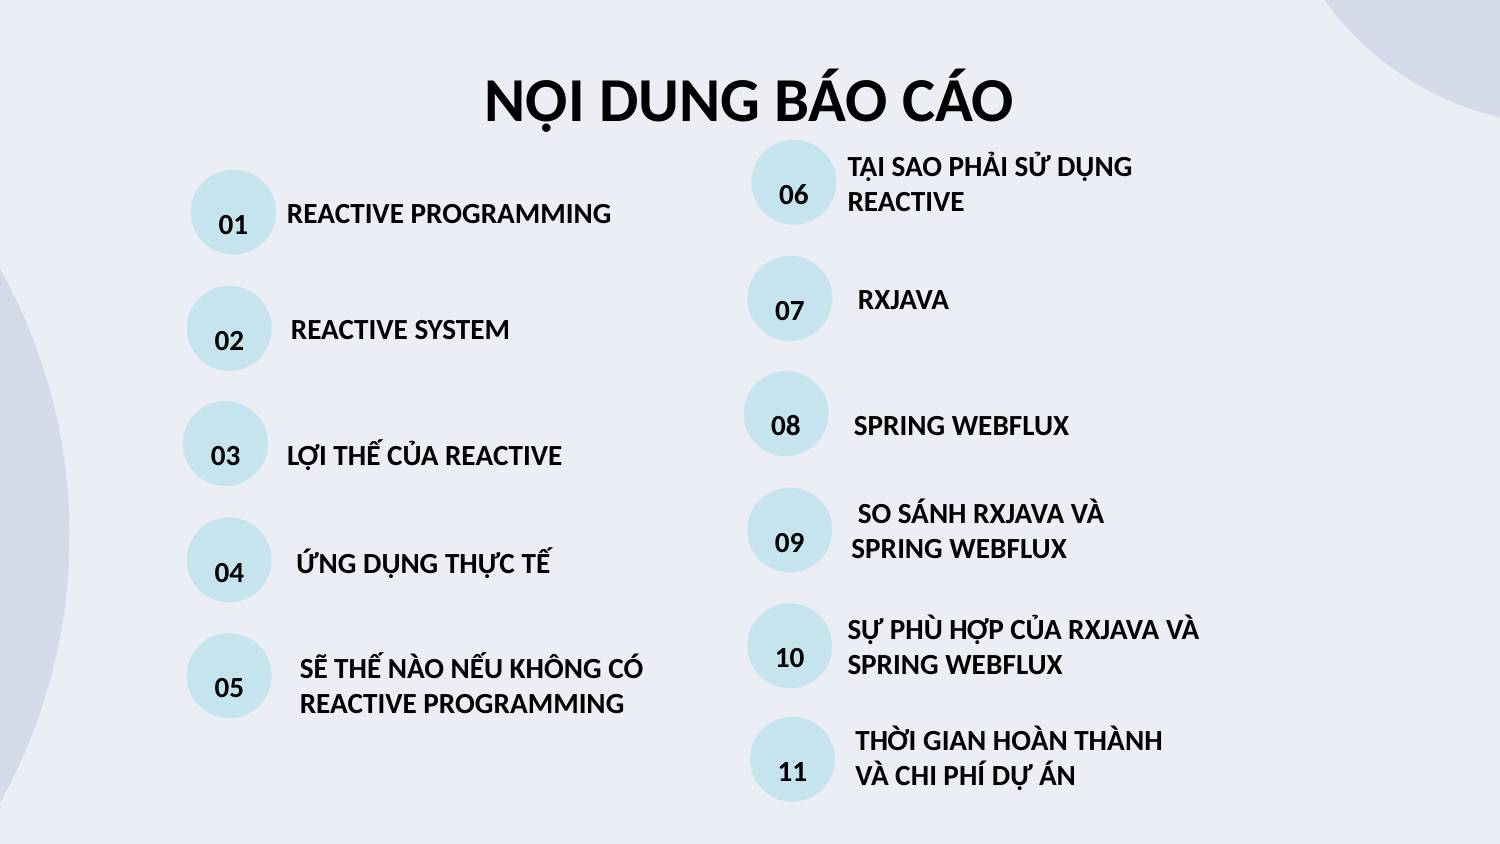

NỘI DUNG BÁO CÁO
TẠI SAO PHẢI SỬ DỤNG REACTIVE

REACTIVE PROGRAMMING

06
01
 RXJAVA

# REACTIVE SYSTEM

07
02

 SPRING WEBFLUX

08
LỢI THẾ CỦA REACTIVE
03
 SO SÁNH RXJAVA VÀ  SPRING WEBFLUX

ỨNG DỤNG THỰC TẾ
09
04
SỰ PHÙ HỢP CỦA RXJAVA VÀ SPRING WEBFLUX

10
SẼ THẾ NÀO NẾU KHÔNG CÓ REACTIVE PROGRAMMING
05
THỜI GIAN HOÀN THÀNH VÀ CHI PHÍ DỰ ÁN

11